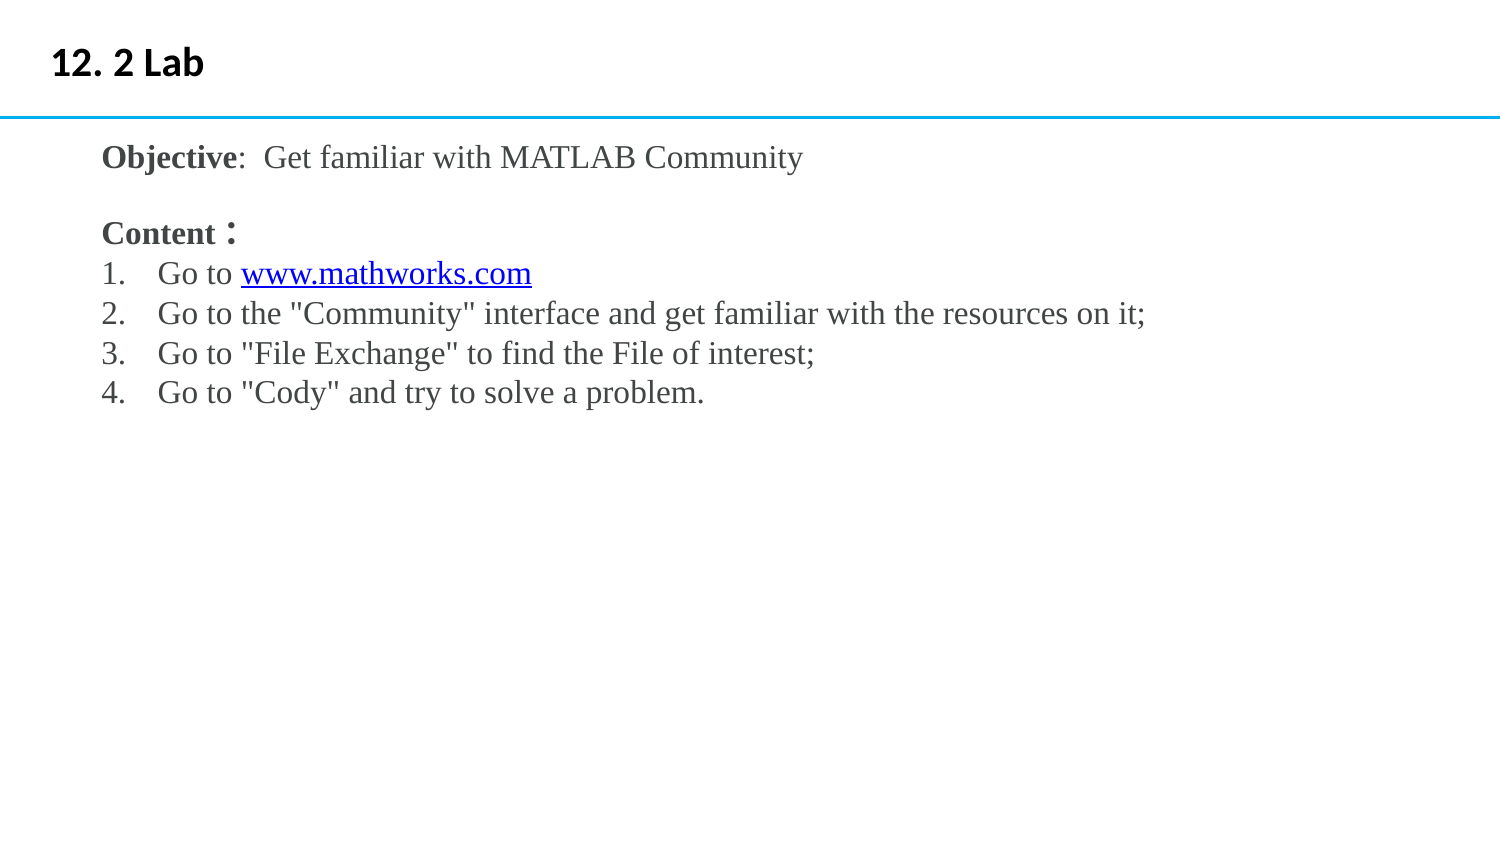

# 12. 2 Lab
Objective:  Get familiar with MATLAB Community
Content：
Go to www.mathworks.com
Go to the "Community" interface and get familiar with the resources on it;
Go to "File Exchange" to find the File of interest;
Go to "Cody" and try to solve a problem.